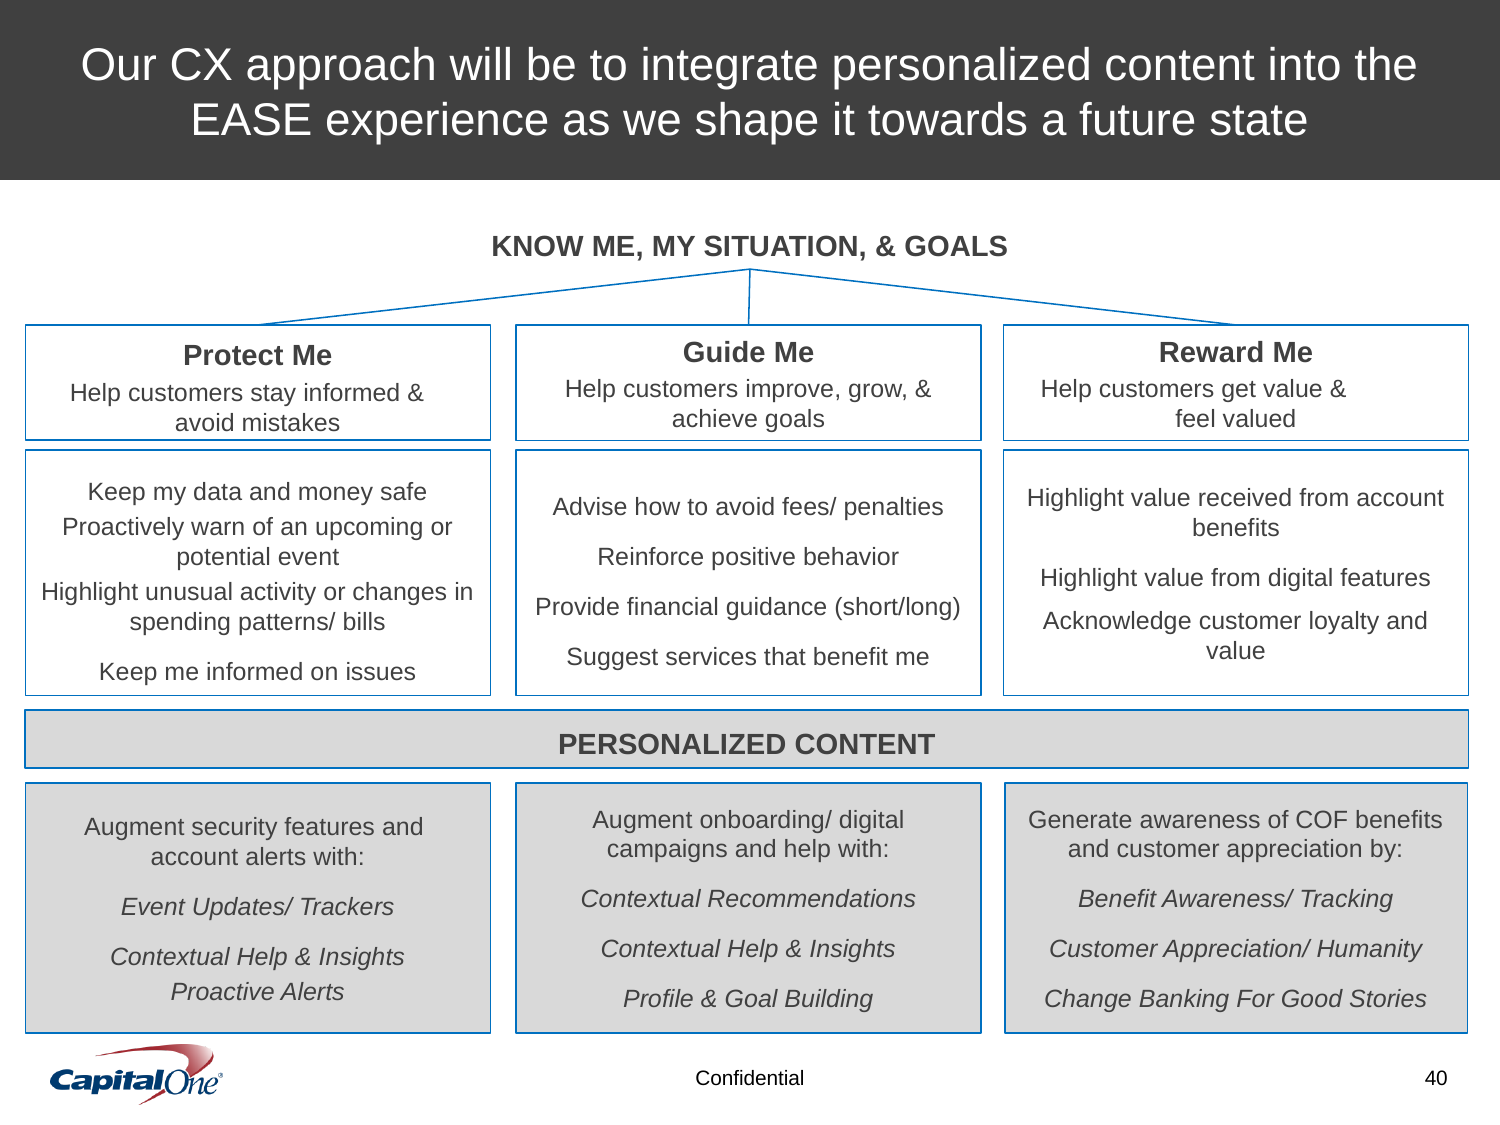

Our CX approach will be to integrate personalized content into the EASE experience as we shape it towards a future state
KNOW ME, MY SITUATION, & GOALS
Protect Me
Help customers stay informed &    avoid mistakes
Guide Me
Help customers improve, grow, & achieve goals
Reward Me
Help customers get value &             feel valued
Keep my data and money safe
Proactively warn of an upcoming or potential event
Highlight unusual activity or changes in spending patterns/ bills
Keep me informed on issues
Advise how to avoid fees/ penalties
Reinforce positive behavior
Provide financial guidance (short/long)
Suggest services that benefit me
Highlight value received from account benefits
Highlight value from digital features

Acknowledge customer loyalty and value
PERSONALIZED CONTENT
Augment security features and  account alerts with:
Event Updates/ Trackers
Contextual Help & Insights
Proactive Alerts
Augment onboarding/ digital campaigns and help with:
Contextual Recommendations
Contextual Help & Insights
Profile & Goal Building
Generate awareness of COF benefits and customer appreciation by:
Benefit Awareness/ Tracking
Customer Appreciation/ Humanity
Change Banking For Good Stories